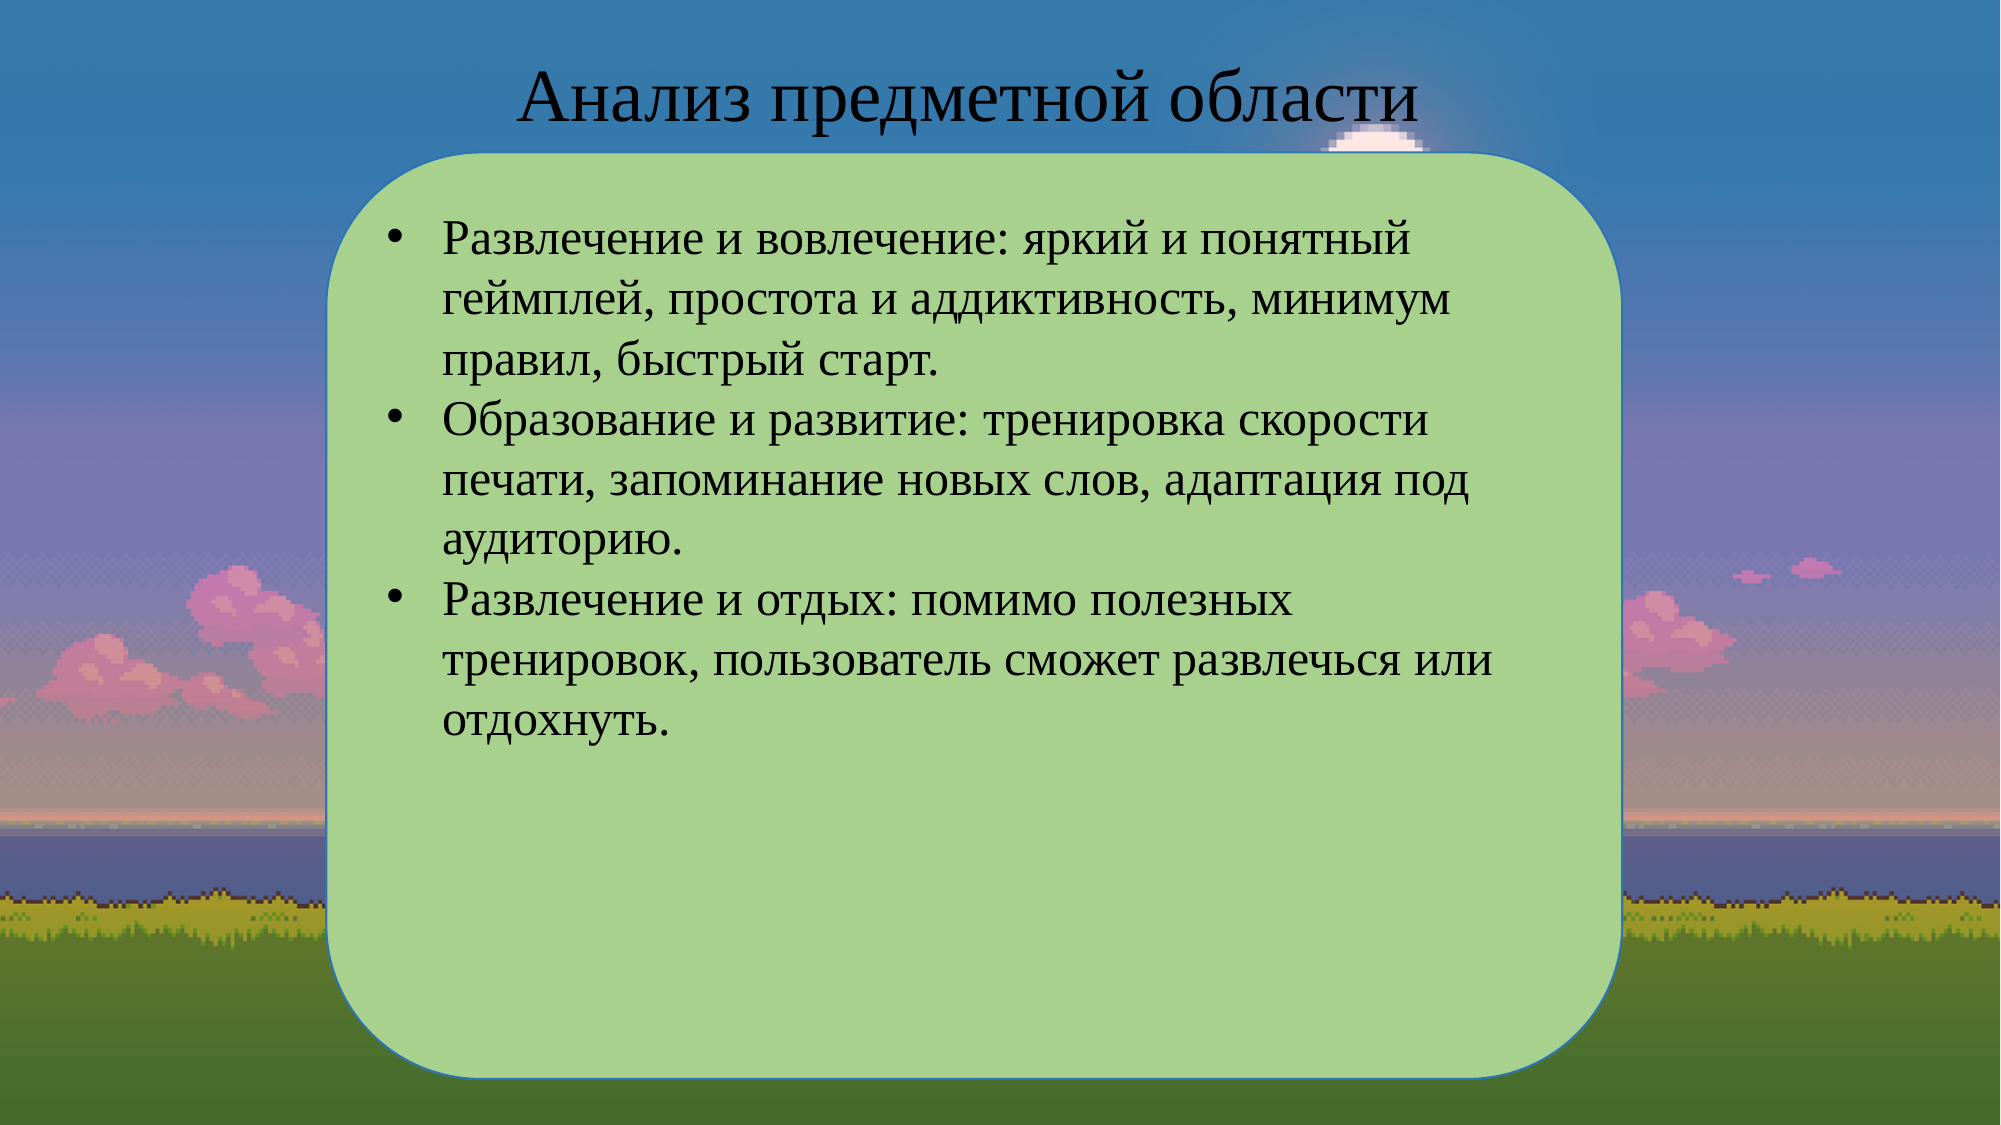

# Анализ предметной области
Развлечение и вовлечение: яркий и понятный геймплей, простота и аддиктивность, минимум правил, быстрый старт.
Образование и развитие: тренировка скорости печати, запоминание новых слов, адаптация под аудиторию.
Развлечение и отдых: помимо полезных тренировок, пользователь сможет развлечься или отдохнуть.